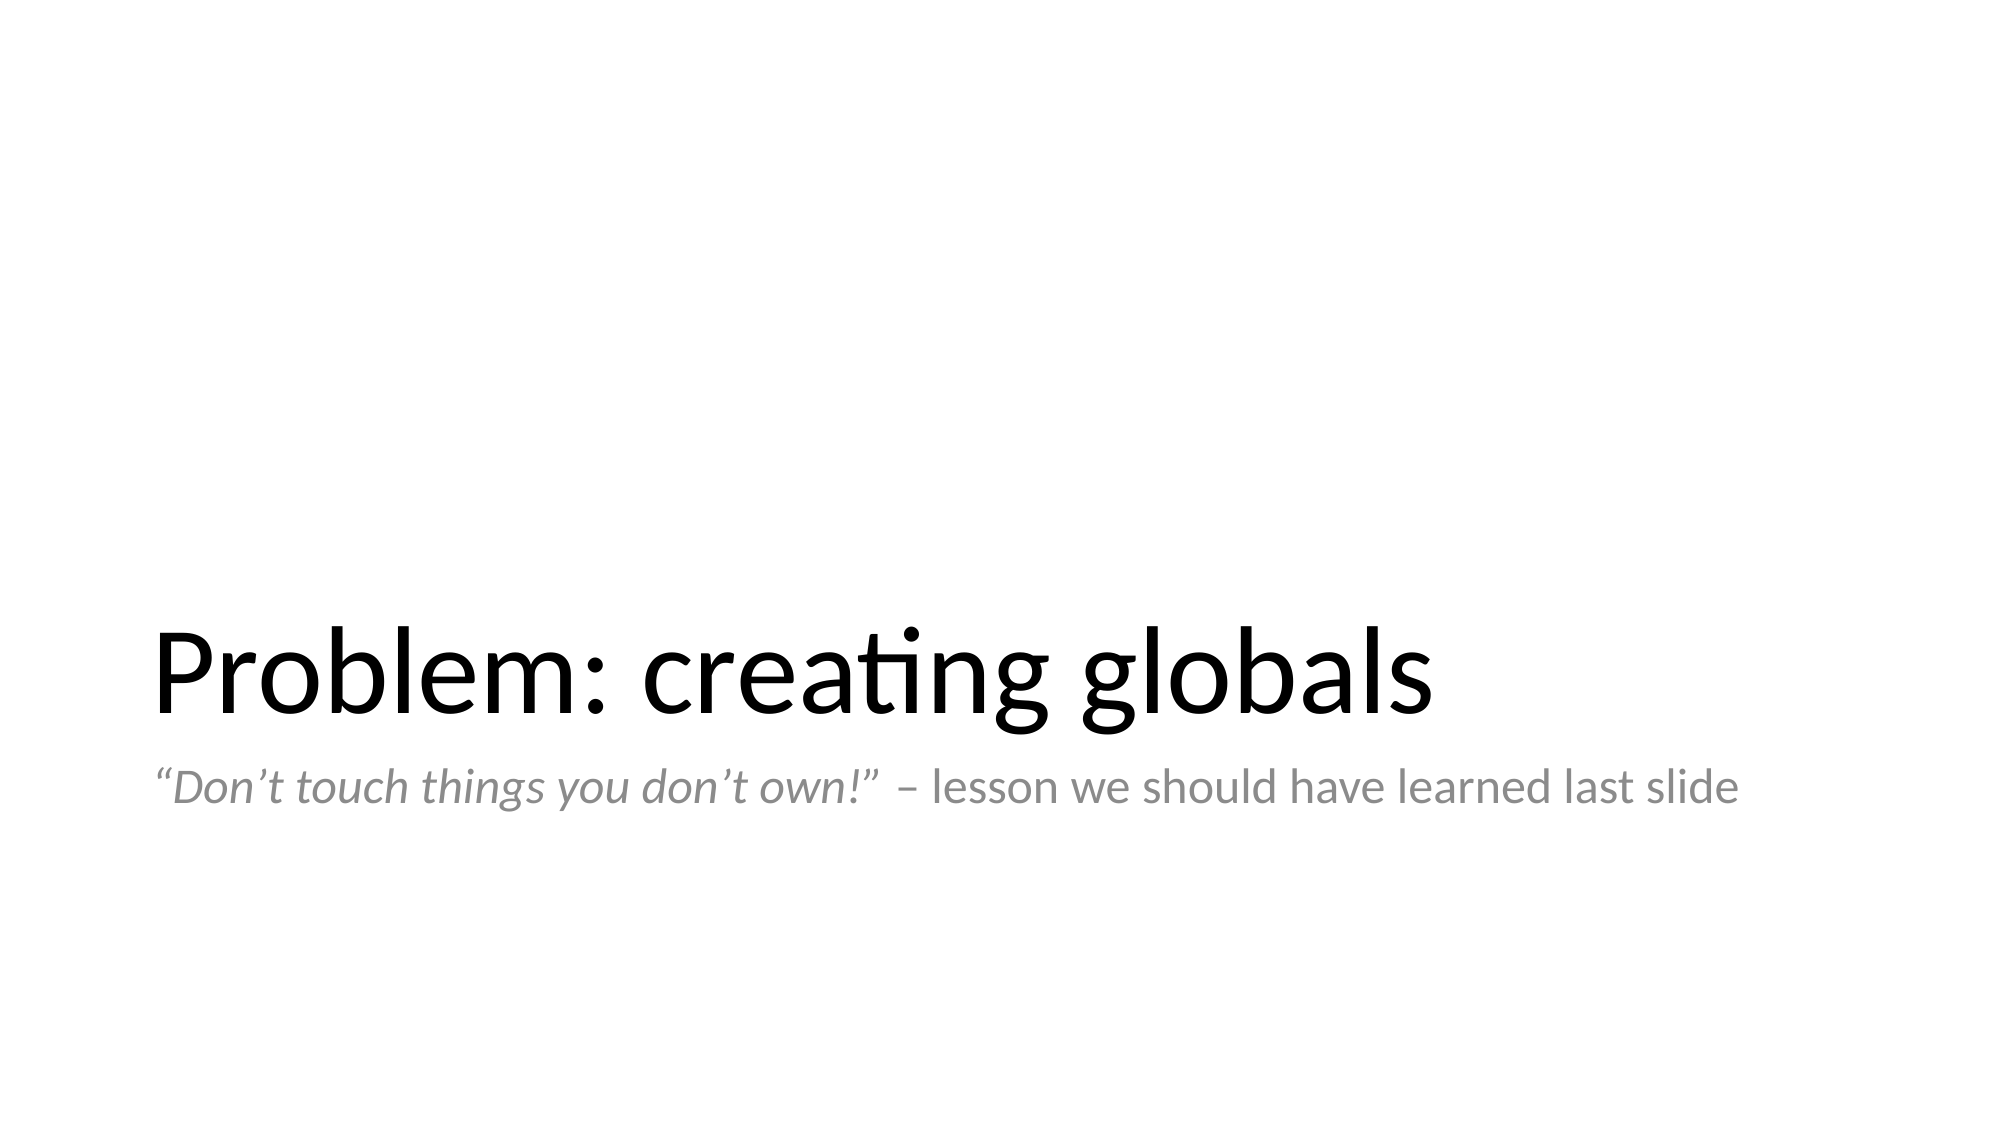

# Problem: creating globals
“Don’t touch things you don’t own!” – lesson we should have learned last slide